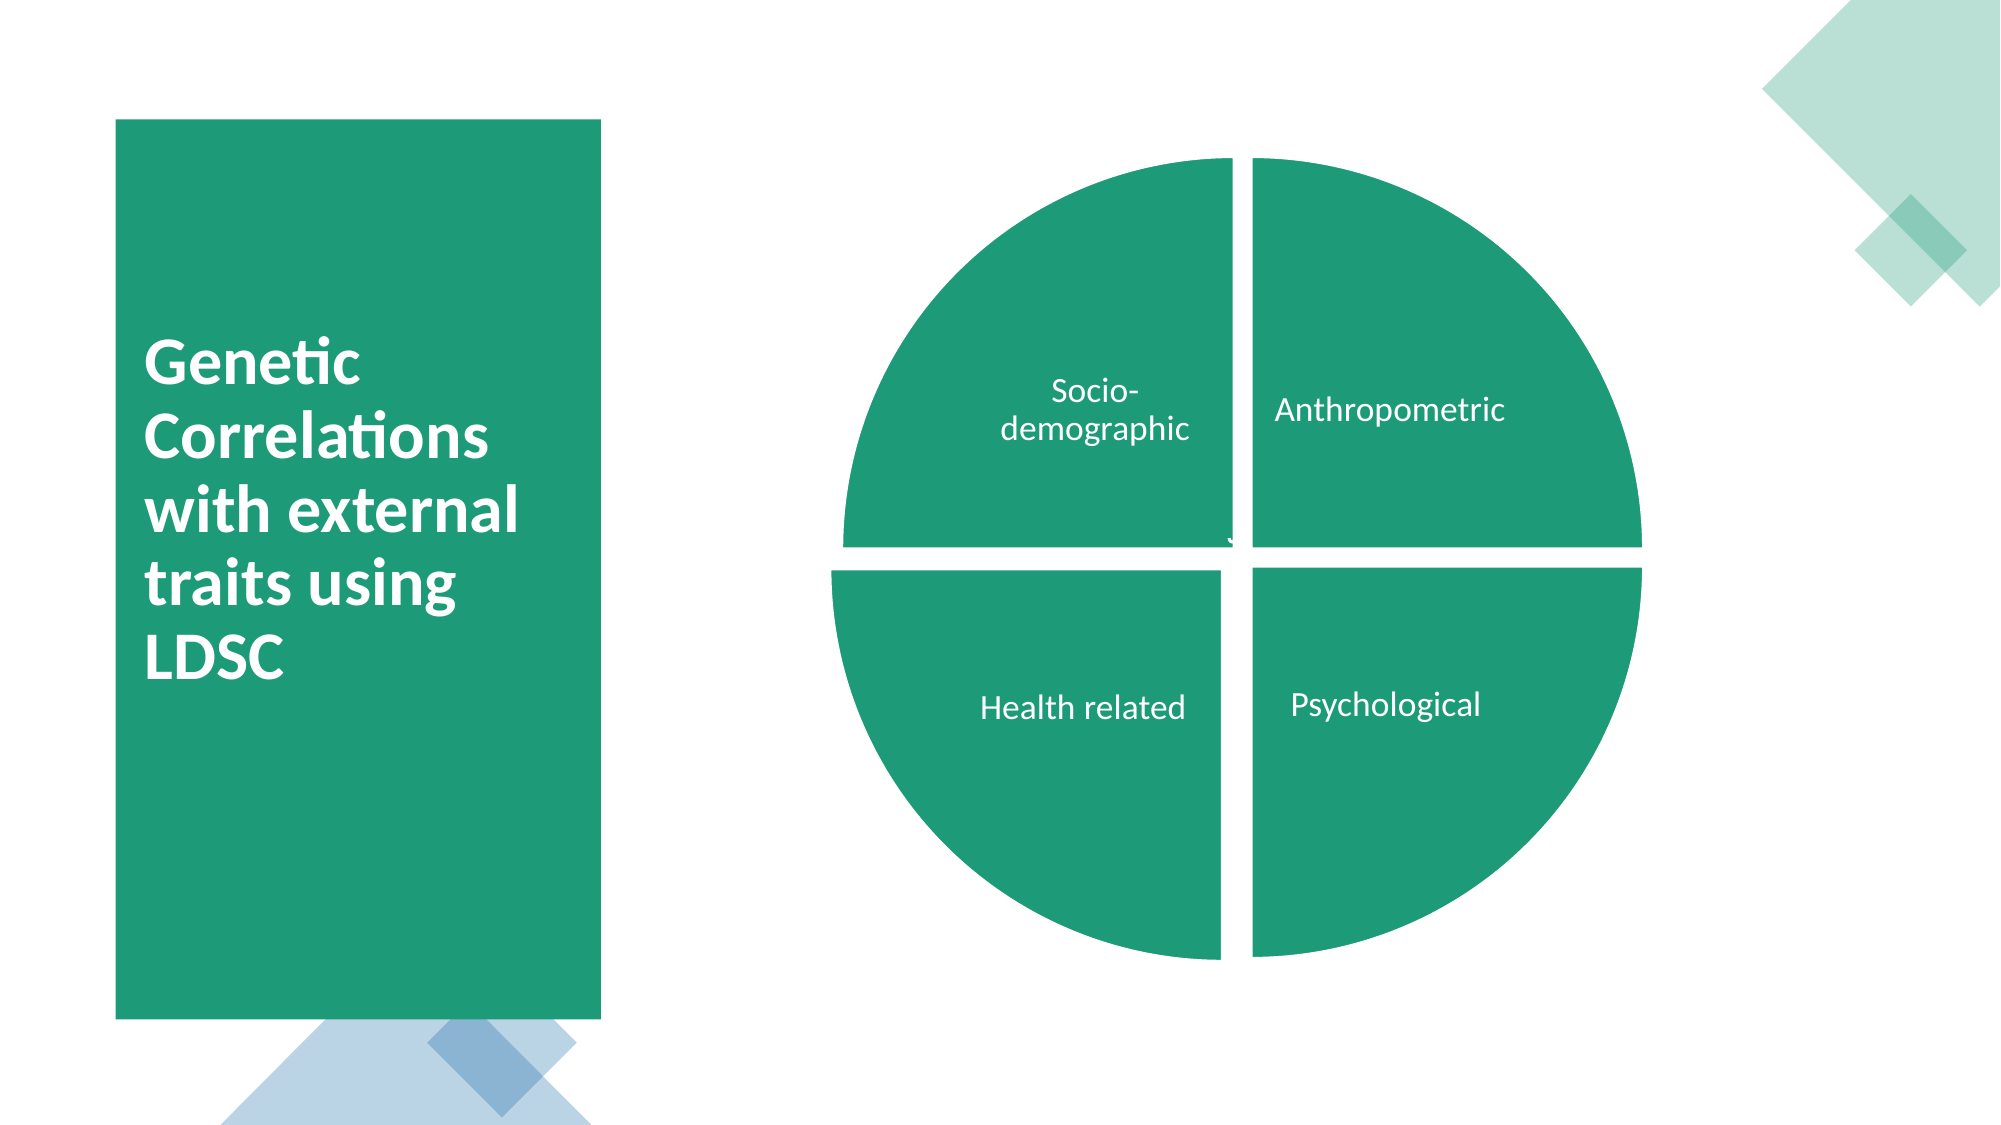

Socio-demographic
Anthropometric
Psychological
Health related

Genetic Correlations with external traits using LDSC